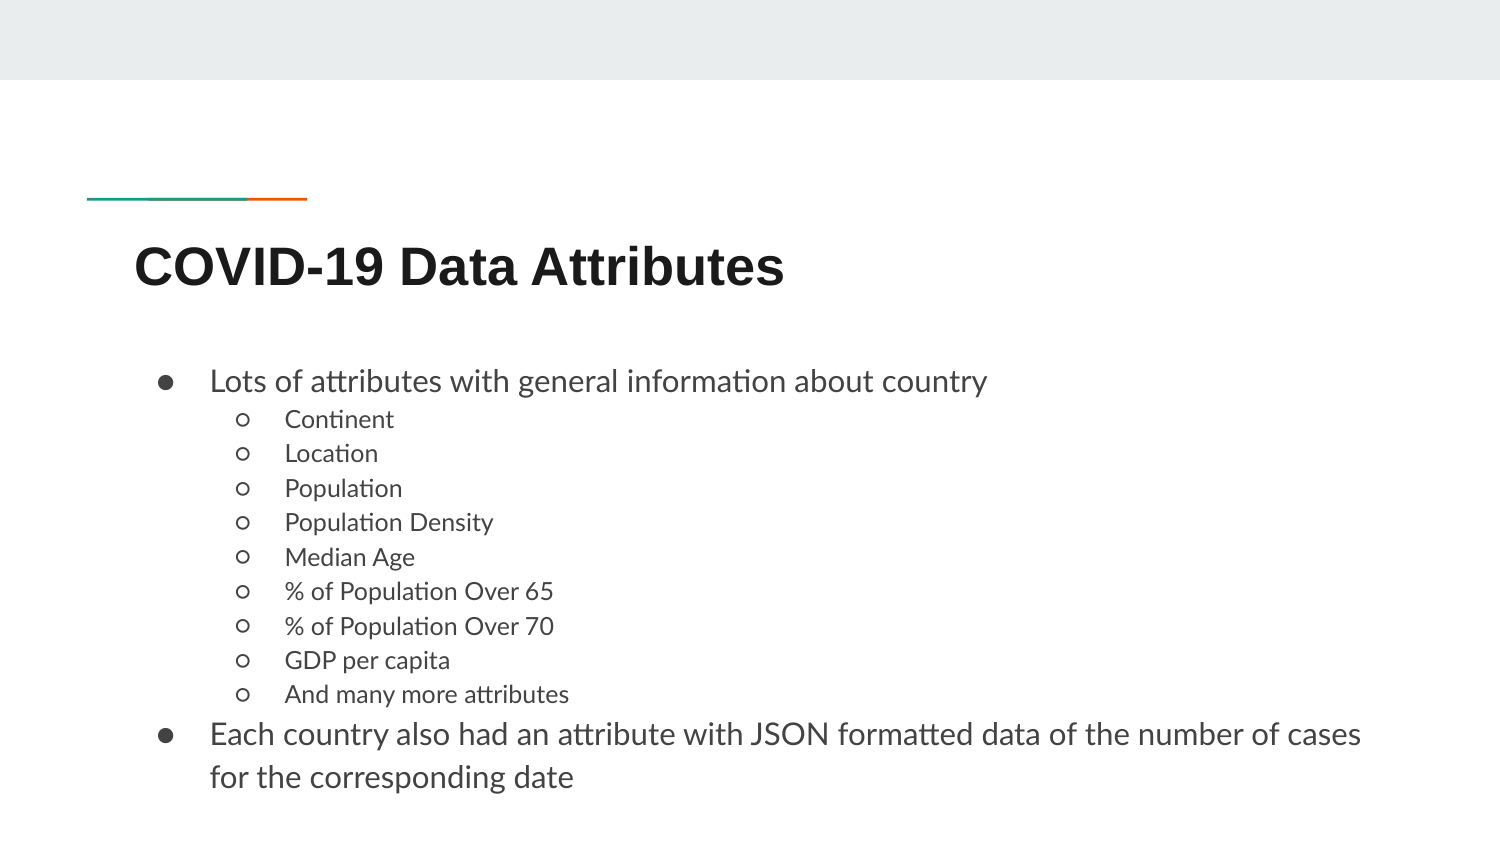

# COVID-19 Data Attributes
Lots of attributes with general information about country
Continent
Location
Population
Population Density
Median Age
% of Population Over 65
% of Population Over 70
GDP per capita
And many more attributes
Each country also had an attribute with JSON formatted data of the number of cases for the corresponding date